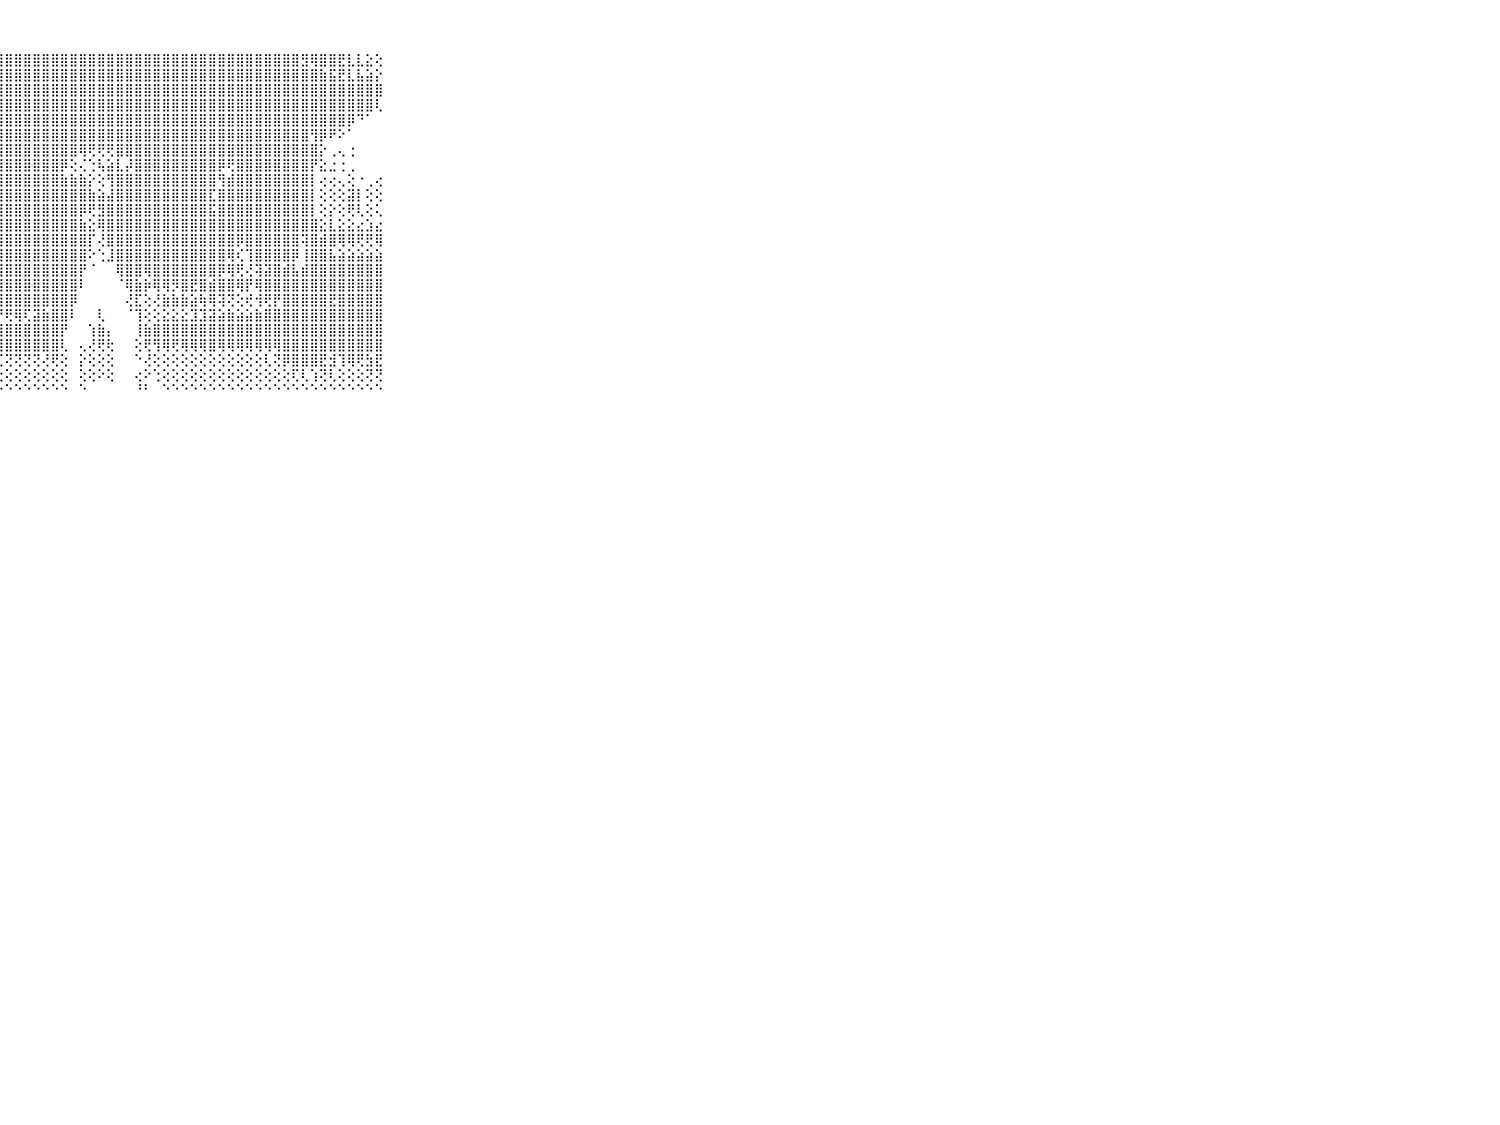

⠀⠀⠀⠀⠀⠀⠀⠀⠀⠀⠀⣿⣿⣿⣿⣿⣿⣿⣿⣿⣿⣿⣿⣿⣿⣿⣿⣿⣿⣿⣿⣿⣿⣿⣿⣿⣿⣿⣿⣿⣿⣿⣿⣿⣿⣿⣿⣿⣿⣿⣿⣿⣿⣿⣿⣿⣿⣿⣿⣿⣻⢿⣿⣿⣟⣇⣇⣕⢕⠀⠀⠀⠀⠀⠀⠀⠀⠀⠀⠀⠀
⠀⠀⠀⠀⠀⠀⠀⠀⠀⠀⠀⣿⣿⣿⣿⣻⣿⣿⣿⣿⣿⣿⣿⣿⣿⣿⣿⣿⣿⣿⣿⣿⣿⣿⣿⣿⣿⣿⣿⣿⣿⣿⣿⣿⣿⣿⣿⣿⣿⣿⣿⣿⣿⣿⣿⣿⣿⣿⣿⣿⣿⣿⣷⣯⣟⣇⣧⣵⡕⠀⠀⠀⠀⠀⠀⠀⠀⠀⠀⠀⠀
⠀⠀⠀⠀⠀⠀⠀⠀⠀⠀⠀⣿⣿⣿⣿⣿⣿⣿⣿⣿⣿⣿⣿⣿⣿⣿⣿⣿⣿⣿⣿⣿⣿⣿⣿⣿⣿⣿⣿⣿⣿⣿⣿⣿⣿⣿⣿⣿⣿⣿⣿⣿⣿⣿⣿⣿⣿⣿⣿⣿⣿⣿⣿⣿⣿⣿⣿⣿⣿⠀⠀⠀⠀⠀⠀⠀⠀⠀⠀⠀⠀
⠀⠀⠀⠀⠀⠀⠀⠀⠀⠀⠀⣿⣿⣿⣿⣿⣿⣿⣿⣿⣿⣿⣿⣿⣿⣿⣿⣿⣿⣿⣿⣿⣿⣿⣿⣿⣿⣿⣿⣿⣿⣿⣿⣿⣿⣿⣿⣿⣿⣿⣿⣿⣿⣿⣿⣿⣿⣿⣿⣿⣿⣿⣿⣿⣿⣿⣿⣿⢇⠀⠀⠀⠀⠀⠀⠀⠀⠀⠀⠀⠀
⠀⠀⠀⠀⠀⠀⠀⠀⠀⠀⠀⣿⣿⣿⣿⣿⣿⣿⣿⣿⣿⣿⣿⣿⣿⣿⣿⣿⣿⣿⣿⣿⣿⣿⣿⣿⣿⣿⣿⣿⣿⣿⣿⣿⣿⣿⣿⣿⣿⣿⣿⣿⣿⣿⣿⣿⣿⣿⣿⣿⣿⣿⣿⣿⣿⡿⠙⠁⠀⠀⠀⠀⠀⠀⠀⠀⠀⠀⠀⠀⠀
⠀⠀⠀⠀⠀⠀⠀⠀⠀⠀⠀⣕⣕⢜⢝⢟⢿⣿⣿⣿⣿⣿⣿⣿⣿⣿⣿⣿⣿⣿⣿⣿⣿⣿⣿⣿⣿⣿⣿⣿⣿⣿⣿⣿⣿⣿⣿⣿⣿⣿⣿⣿⣿⣿⣿⣿⣿⣿⣿⣿⣿⢻⡿⠟⠕⠁⠀⠀⠀⠀⠀⠀⠀⠀⠀⠀⠀⠀⠀⠀⠀
⠀⠀⠀⠀⠀⠀⠀⠀⠀⠀⠀⢄⢕⢝⢗⢧⣕⡜⢻⣿⣿⣿⣿⣿⣿⣿⣿⣿⣿⣿⣿⣿⣿⣿⣿⣿⢿⢟⢟⢟⣿⣿⣿⣿⣿⣿⣿⣿⣿⣿⣿⣿⣿⣿⣿⣿⣿⣿⣿⣿⣿⣿⡕⢀⢄⢐⠀⠀⠀⠀⠀⠀⠀⠀⠀⠀⠀⠀⠀⠀⠀
⠀⠀⠀⠀⠀⠀⠀⠀⠀⠀⠀⢕⢕⢕⢕⢕⢝⢿⣧⢜⢿⣿⣿⣿⣿⣿⣿⣿⣿⣿⣿⣿⣿⣿⡿⢕⢌⢑⢧⣵⣇⡼⣿⣿⣿⣿⣿⣿⣿⣿⣿⡿⢟⣿⣿⣿⣿⣿⣿⣿⣿⡟⣕⣐⢐⢀⠀⠀⠀⠀⠀⠀⠀⠀⠀⠀⠀⠀⠀⠀⠀
⠀⠀⠀⠀⠀⠀⠀⠀⠀⠀⠀⣕⡕⢕⢕⢕⢕⢜⣿⣧⢜⣿⣿⣿⣿⣿⣿⣿⣿⣿⣿⣿⣿⣿⣷⣷⣷⡕⢕⢻⣿⣿⣿⣿⣿⣿⣿⣿⣿⣿⣿⢻⣾⣿⣿⣿⣿⣿⣿⣿⣿⡇⢔⢔⢄⢕⠐⢀⢔⠀⠀⠀⠀⠀⠀⠀⠀⠀⠀⠀⠀
⠀⠀⠀⠀⠀⠀⠀⠀⠀⠀⠀⣿⣿⣿⣿⣷⣷⣷⣾⣿⣇⢿⣿⣿⣿⣿⣿⣿⣿⣿⣿⣿⣿⣿⣿⣿⣿⣷⣵⣼⣿⣿⣿⣿⣿⣿⣿⣿⣿⣿⣏⣿⣿⣿⣿⣿⣿⣿⣿⣿⣿⡇⢕⢕⢕⣽⡇⢕⢕⠀⠀⠀⠀⠀⠀⠀⠀⠀⠀⠀⠀
⠀⠀⠀⠀⠀⠀⠀⠀⠀⠀⠀⣿⣿⣿⣿⣿⣿⣿⣿⣿⡏⢻⣿⣿⣿⣿⣿⣿⣿⣿⣿⣿⣿⣿⣿⣿⡿⢟⣻⣿⣿⣿⣿⣿⣿⣿⣿⣿⣿⣿⣯⣿⣿⣿⣿⣿⣿⣿⣿⣿⣿⡇⢕⡕⢕⢟⢇⢕⢅⠀⠀⠀⠀⠀⠀⠀⠀⠀⠀⠀⠀
⠀⠀⠀⠀⠀⠀⠀⠀⠀⠀⠀⣿⣿⣿⣿⣿⣿⣿⣿⣿⣯⣼⣿⣿⣿⣿⣿⣿⣿⣿⣿⣿⣿⣿⣿⣿⣷⣕⢿⣿⣿⣿⣿⣿⣿⣿⣿⣿⣿⣿⣿⣿⣿⣿⣿⣿⣿⣿⣿⣿⣿⣿⣕⣇⣕⣕⣔⣱⣔⠀⠀⠀⠀⠀⠀⠀⠀⠀⠀⠀⠀
⠀⠀⠀⠀⠀⠀⠀⠀⠀⠀⠀⣿⣿⣿⣿⣿⣿⣿⣿⣿⣟⣿⣿⣿⣿⣿⣿⣿⣿⣿⣿⣿⣿⣿⣿⣿⣿⡏⢜⣿⣿⣿⣿⣿⣿⣿⣿⣿⣿⣿⣿⣿⣿⡿⣿⣿⣿⣿⣿⣿⢽⣿⣾⣿⢿⢿⢟⢟⢿⠀⠀⠀⠀⠀⠀⠀⠀⠀⠀⠀⠀
⠀⠀⠀⠀⠀⠀⠀⠀⠀⠀⠀⣿⣿⣿⣿⣿⣿⣿⣿⣿⡇⣿⣿⣿⣿⣿⣿⣿⣿⣿⣿⣿⣿⣿⣿⣿⣿⠕⢑⣸⣿⣿⣿⣿⣿⣿⣿⣿⣿⣿⣿⣿⢿⢎⢹⣿⣿⣿⣿⡿⢸⣿⣿⣧⣵⣵⣵⣵⣵⠀⠀⠀⠀⠀⠀⠀⠀⠀⠀⠀⠀
⠀⠀⠀⠀⠀⠀⠀⠀⠀⠀⠀⣿⣿⣿⣿⣿⣿⣿⣿⣿⡵⢸⣿⣿⣿⣿⣿⣿⣿⣿⣿⣿⣿⣿⣿⣿⡟⠈⠀⠀⢿⣿⣿⢿⣿⣿⣿⣿⣿⣿⣿⡿⢿⢟⢜⢽⣽⣿⣾⣧⣾⣿⣿⣿⣿⣿⣿⣿⣿⠀⠀⠀⠀⠀⠀⠀⠀⠀⠀⠀⠀
⠀⠀⠀⠀⠀⠀⠀⠀⠀⠀⠀⣿⣿⣿⣿⣿⣿⣿⣿⣿⣟⢸⣿⣿⣿⣿⣿⣿⣿⣿⣿⣿⣿⣿⣿⣿⠇⠀⠀⠀⠈⢿⣷⡷⢿⢿⡻⣿⣟⣿⣾⣿⣿⢿⡟⢿⣿⣿⣿⣿⣿⣿⣿⣿⣿⣿⣿⣿⣿⠀⠀⠀⠀⠀⠀⠀⠀⠀⠀⠀⠀
⠀⠀⠀⠀⠀⠀⠀⠀⠀⠀⠀⣿⣿⣿⣿⣿⣿⣿⣿⣿⡯⢻⣿⣿⣿⣿⣿⣿⣿⣿⣿⣿⣿⣿⣿⡿⠀⠀⠀⠀⠀⢜⣏⢕⢜⣷⣷⣷⣵⢷⢿⢽⢝⢕⢞⢺⢟⡟⣿⣿⣿⣿⣿⣟⣿⣿⣿⣿⣿⠀⠀⠀⠀⠀⠀⠀⠀⠀⠀⠀⠀
⠀⠀⠀⠀⠀⠀⠀⠀⠀⠀⠀⢿⣿⣿⣿⣿⢿⢿⢻⢏⢕⣜⣿⣿⣿⣿⢿⠟⢟⢿⢏⣽⣷⣿⣿⠇⠀⠀⢇⠀⠀⠈⢹⢕⢕⣕⣕⣕⣹⣹⣽⣵⣷⣵⣵⣷⣿⣿⣿⣿⣿⣿⣿⣿⣿⣿⣿⣿⣿⠀⠀⠀⠀⠀⠀⠀⠀⠀⠀⠀⠀
⠀⠀⠀⠀⠀⠀⠀⠀⠀⠀⠀⣿⣿⣿⣿⣿⣿⡿⢿⢟⢟⢟⢝⣽⣱⣵⣷⣿⣿⣿⣿⣿⣿⣿⡟⠀⠀⢱⣷⡄⠀⠀⢸⣷⣿⣿⣿⣿⣿⣿⣿⣿⣿⣿⣿⣿⣿⣿⣿⣿⣿⣿⣿⣿⣿⣿⣿⣿⣿⠀⠀⠀⠀⠀⠀⠀⠀⠀⠀⠀⠀
⠀⠀⠀⠀⠀⠀⠀⠀⠀⠀⠀⢟⢟⢝⢝⣕⣕⣷⡷⣳⢕⢕⢹⢿⣿⣿⣿⣿⣿⣿⣿⣿⣿⣿⢇⠀⢄⢜⢟⢗⠀⠀⢕⢟⢻⢿⢟⢿⢿⢿⣿⢿⢿⢿⢿⢿⢿⢿⣿⣿⣿⣿⣿⣿⣿⣿⣿⣿⣿⠀⠀⠀⠀⠀⠀⠀⠀⠀⠀⠀⠀
⠀⠀⠀⠀⠀⠀⠀⠀⠀⠀⠀⢕⢕⢕⢕⢕⢏⢻⢏⢕⢕⢕⢕⢟⢳⢟⢟⢏⢝⢝⢝⢝⢜⢟⢕⠀⡕⢕⢕⢕⠀⠀⠑⢜⢕⢕⢕⢕⢕⢕⢕⢕⢕⢕⢕⢕⢇⢝⡿⣿⣿⣿⣟⣺⢹⢿⢟⣳⣟⠀⠀⠀⠀⠀⠀⠀⠀⠀⠀⠀⠀
⠀⠀⠀⠀⠀⠀⠀⠀⠀⠀⠀⢕⢕⢕⢕⢕⢕⢕⢕⢕⢕⢕⢕⢕⢕⢕⢱⢕⢕⢕⢕⢕⢕⢕⢕⠀⢕⢕⠕⢕⠀⠀⢔⠕⢑⢕⢕⢕⢕⢕⢕⢕⢕⢕⢕⢕⢕⢕⢕⢏⢇⢱⢝⢇⢕⢕⢕⢝⢝⠀⠀⠀⠀⠀⠀⠀⠀⠀⠀⠀⠀
⠀⠀⠀⠀⠀⠀⠀⠀⠀⠀⠀⠑⠑⠑⠑⠑⠑⠑⠑⠑⠑⠑⠑⠛⠙⠑⠑⠑⠑⠑⠑⠑⠑⠑⠑⠀⠑⠀⠀⠀⠀⠀⠘⠃⠀⠑⠑⠑⠑⠑⠑⠑⠑⠑⠑⠑⠑⠑⠑⠑⠑⠑⠑⠑⠑⠑⠑⠑⠑⠀⠀⠀⠀⠀⠀⠀⠀⠀⠀⠀⠀